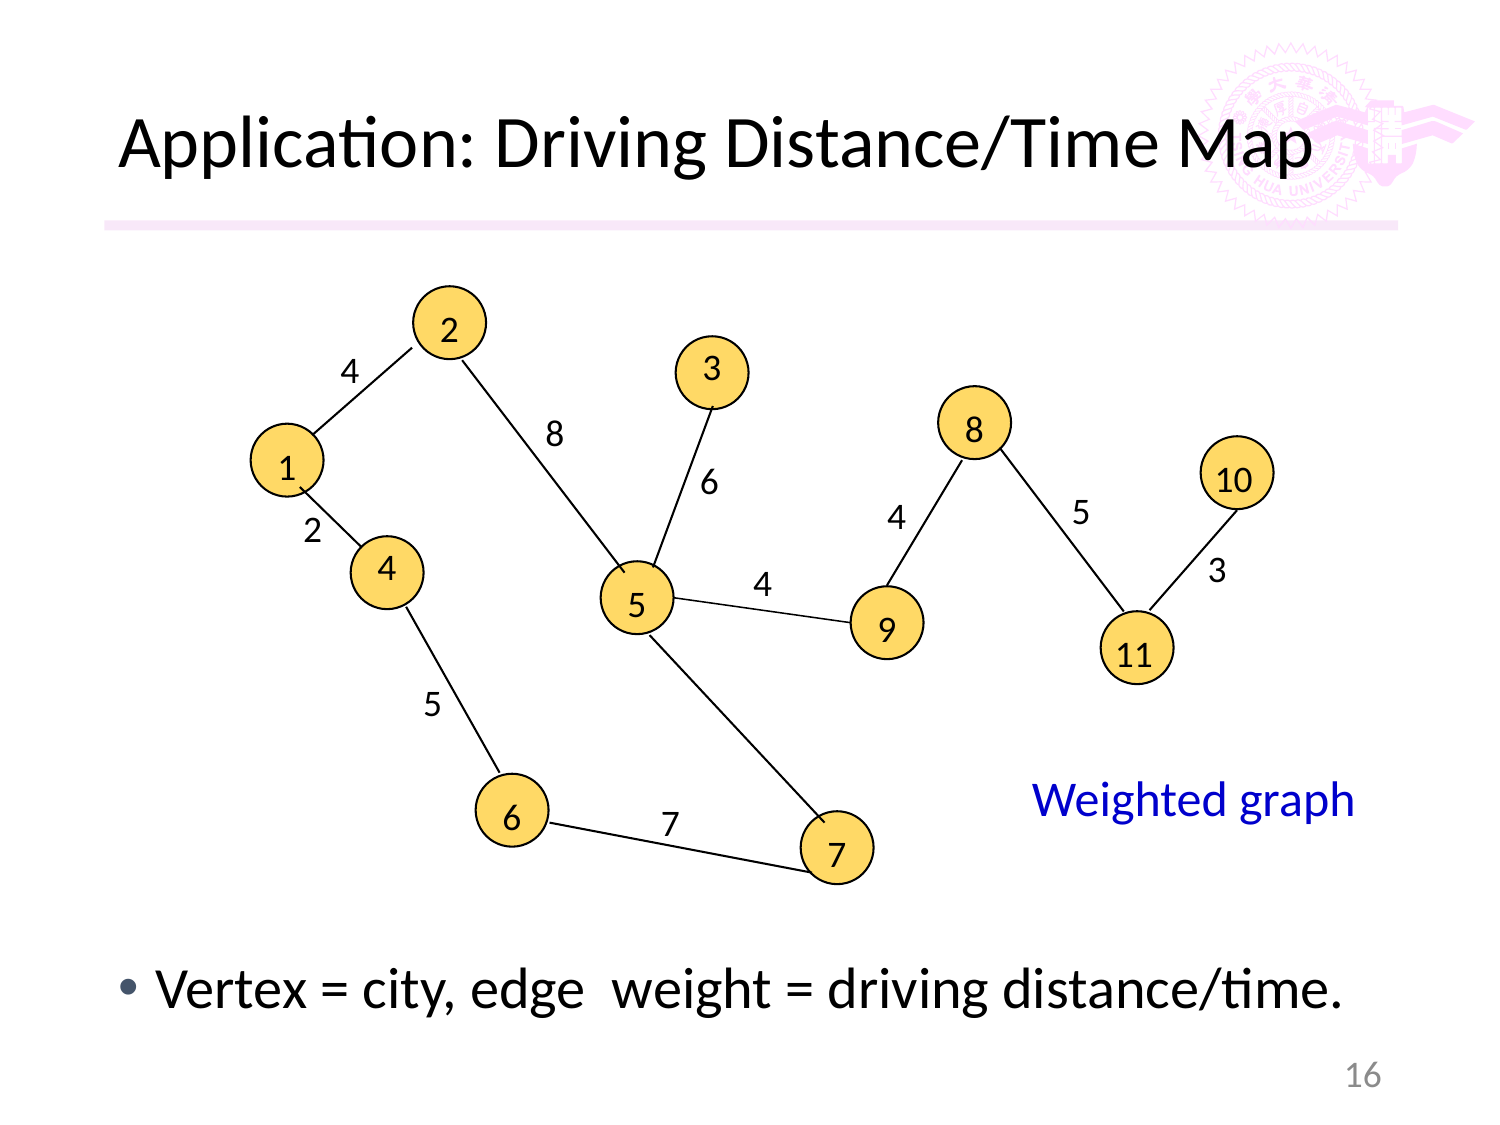

# Application: Driving Distance/Time Map

2
3

8

1

10

4

5

9

11

6

7
4
8
6
5
4
2
3
4
5
Weighted graph
7
Vertex = city, edge  weight = driving distance/time.
16